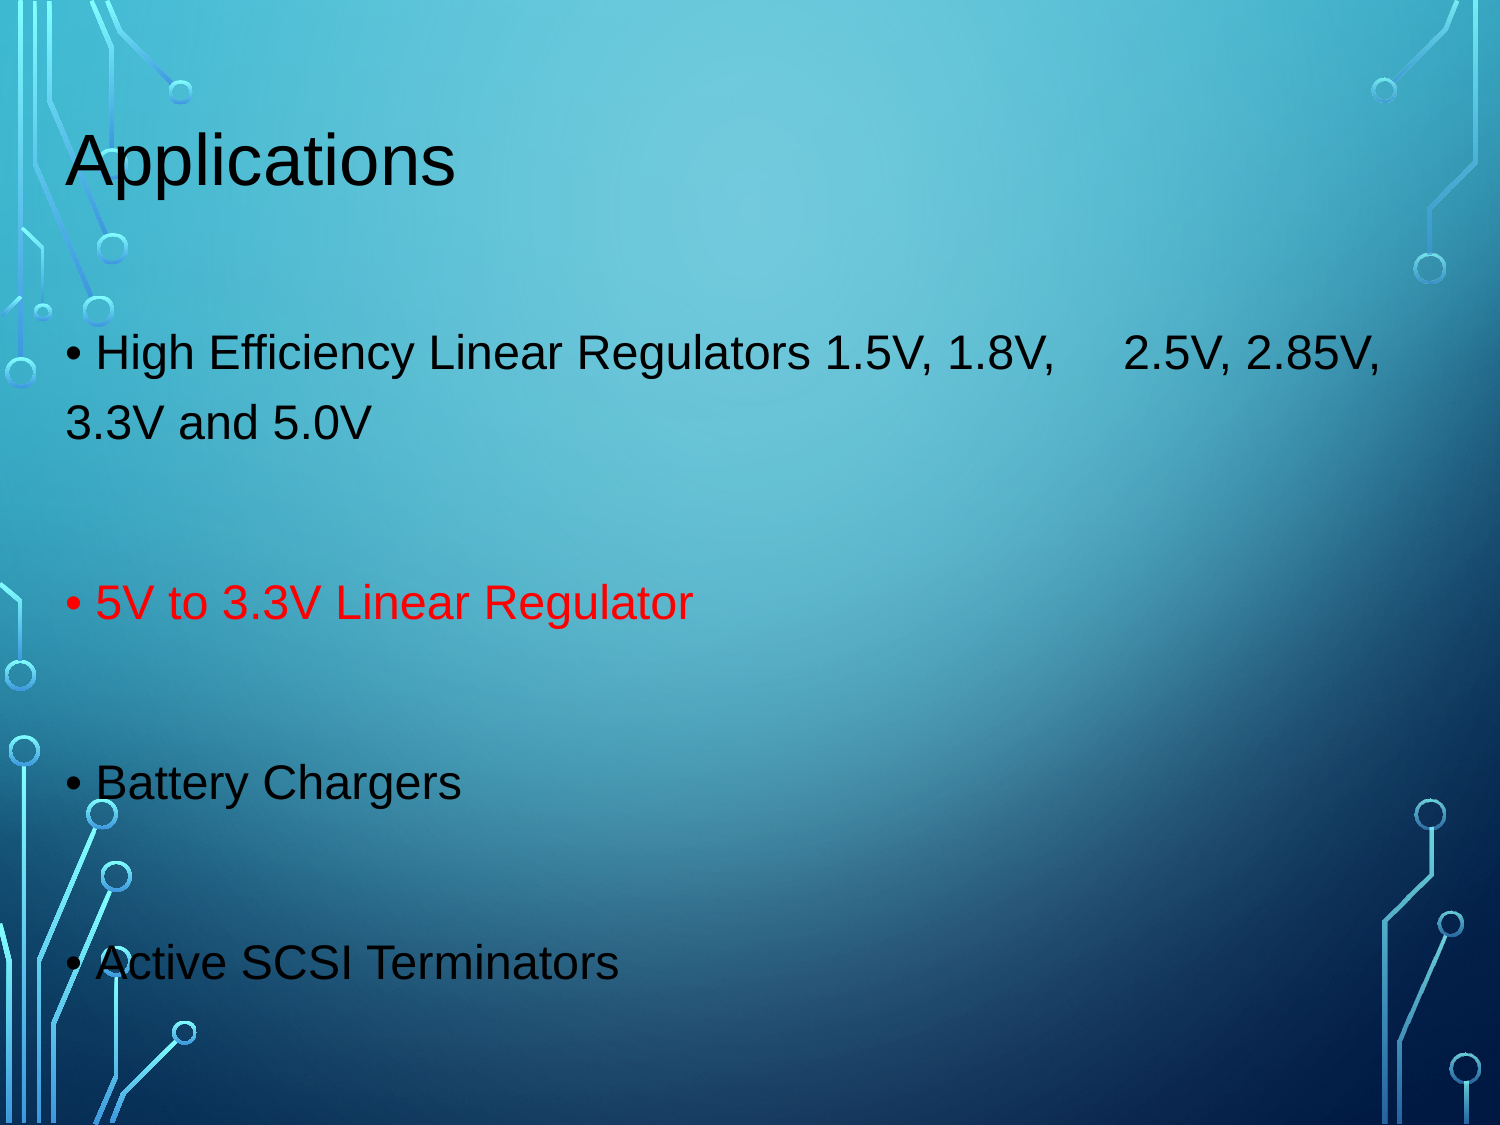

Applications

• High Efficiency Linear Regulators 1.5V, 1.8V,     2.5V, 2.85V, 3.3V and 5.0V

• 5V to 3.3V Linear Regulator

• Battery Chargers

• Active SCSI Terminators